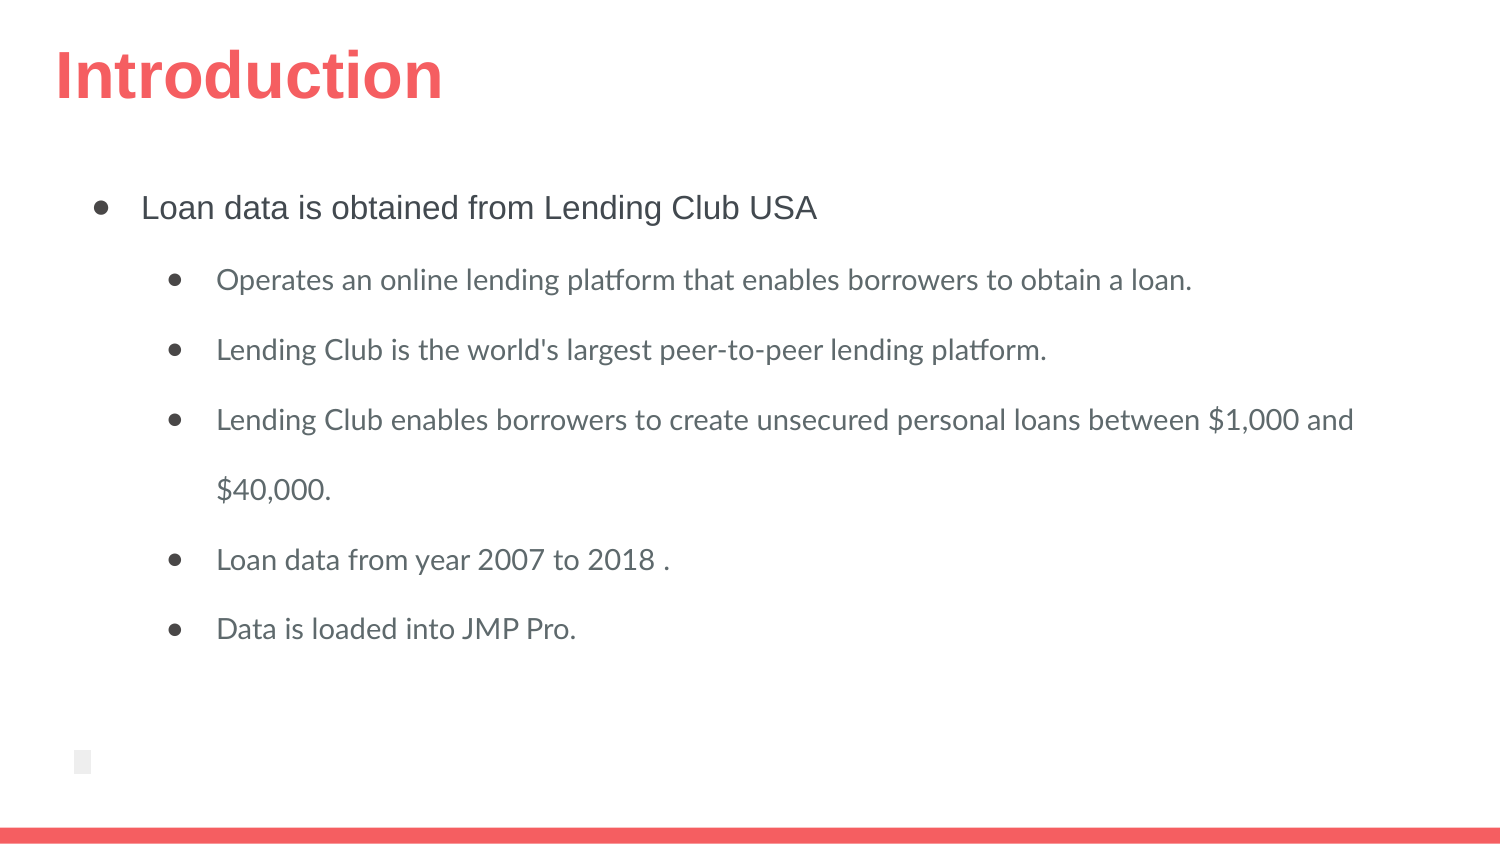

# Introduction
Loan data is obtained from Lending Club USA
Operates an online lending platform that enables borrowers to obtain a loan.
Lending Club is the world's largest peer-to-peer lending platform.
Lending Club enables borrowers to create unsecured personal loans between $1,000 and $40,000.
Loan data from year 2007 to 2018 .
Data is loaded into JMP Pro.